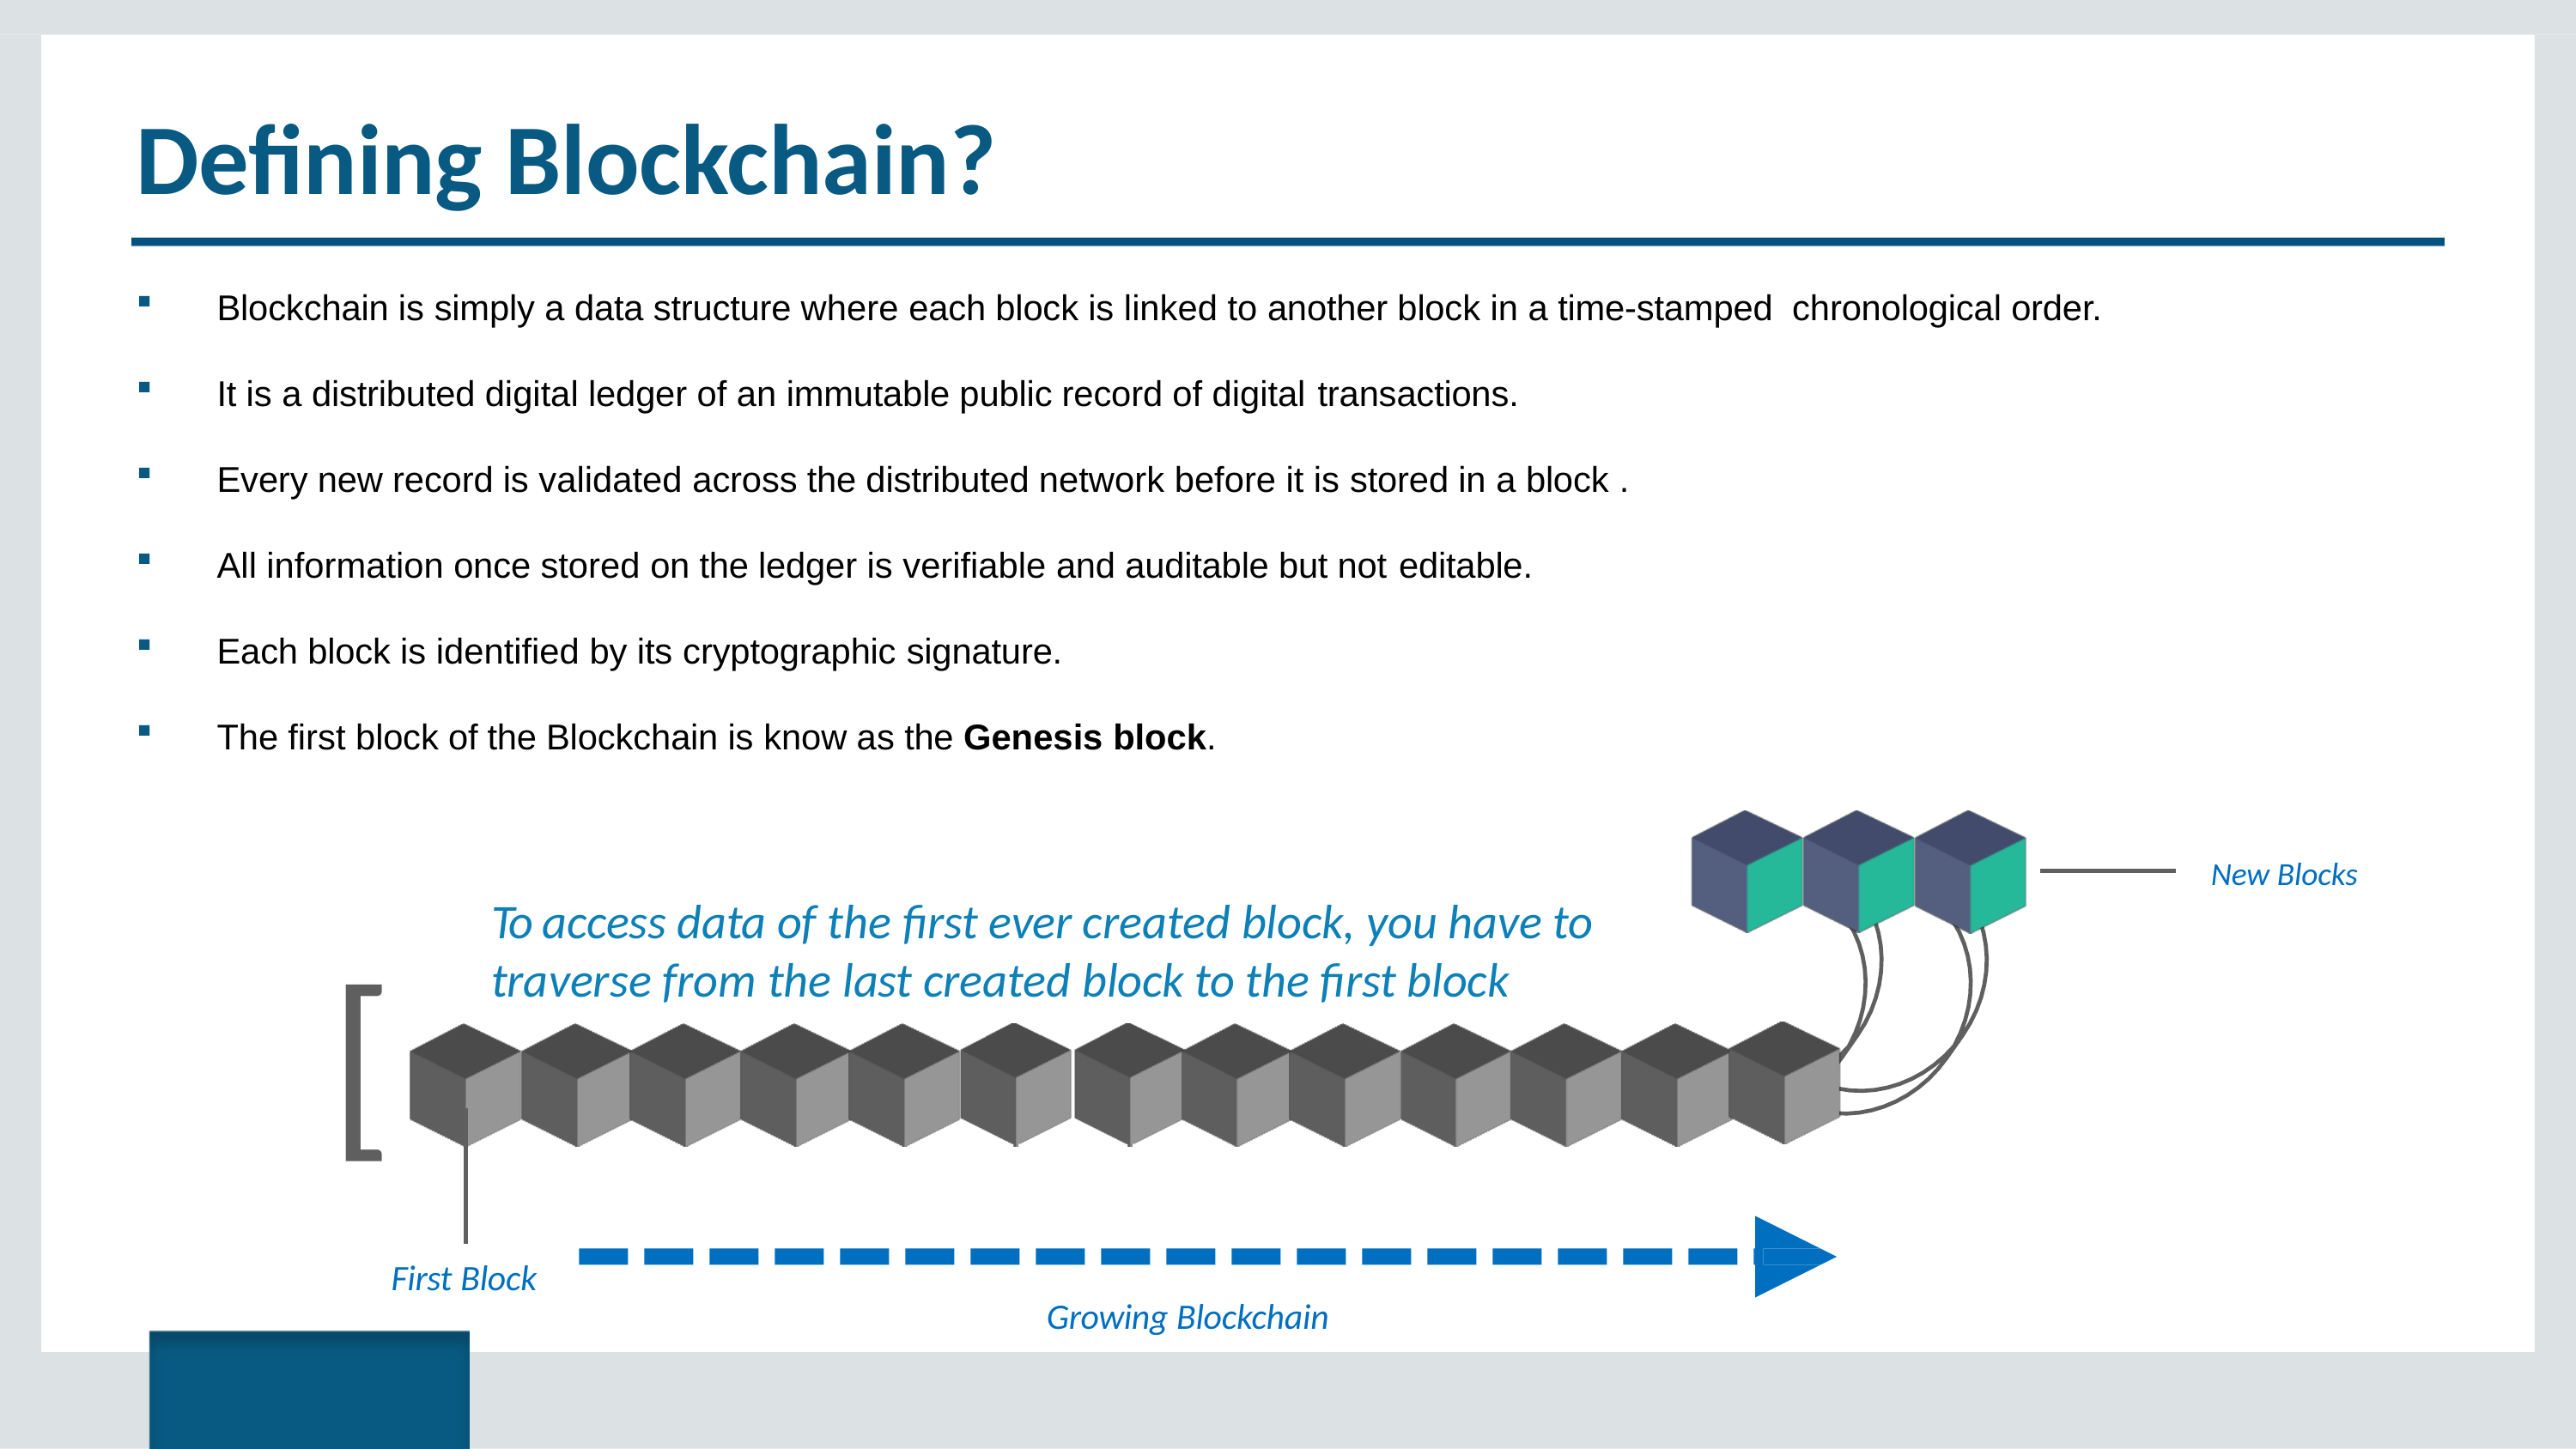

# Defining Blockchain?

Blockchain is simply a data structure where each block is linked to another block in a time-stamped  chronological order.
It is a distributed digital ledger of an immutable public record of digital transactions.
Every new record is validated across the distributed network before it is stored in a block .
All information once stored on the ledger is verifiable and auditable but not editable.
Each block is identified by its cryptographic signature.
The first block of the Blockchain is know as the Genesis block.

New Blocks

To access data of the first ever created block, you have to  traverse from the last created block to the first block
[

First Block
Growing Blockchain